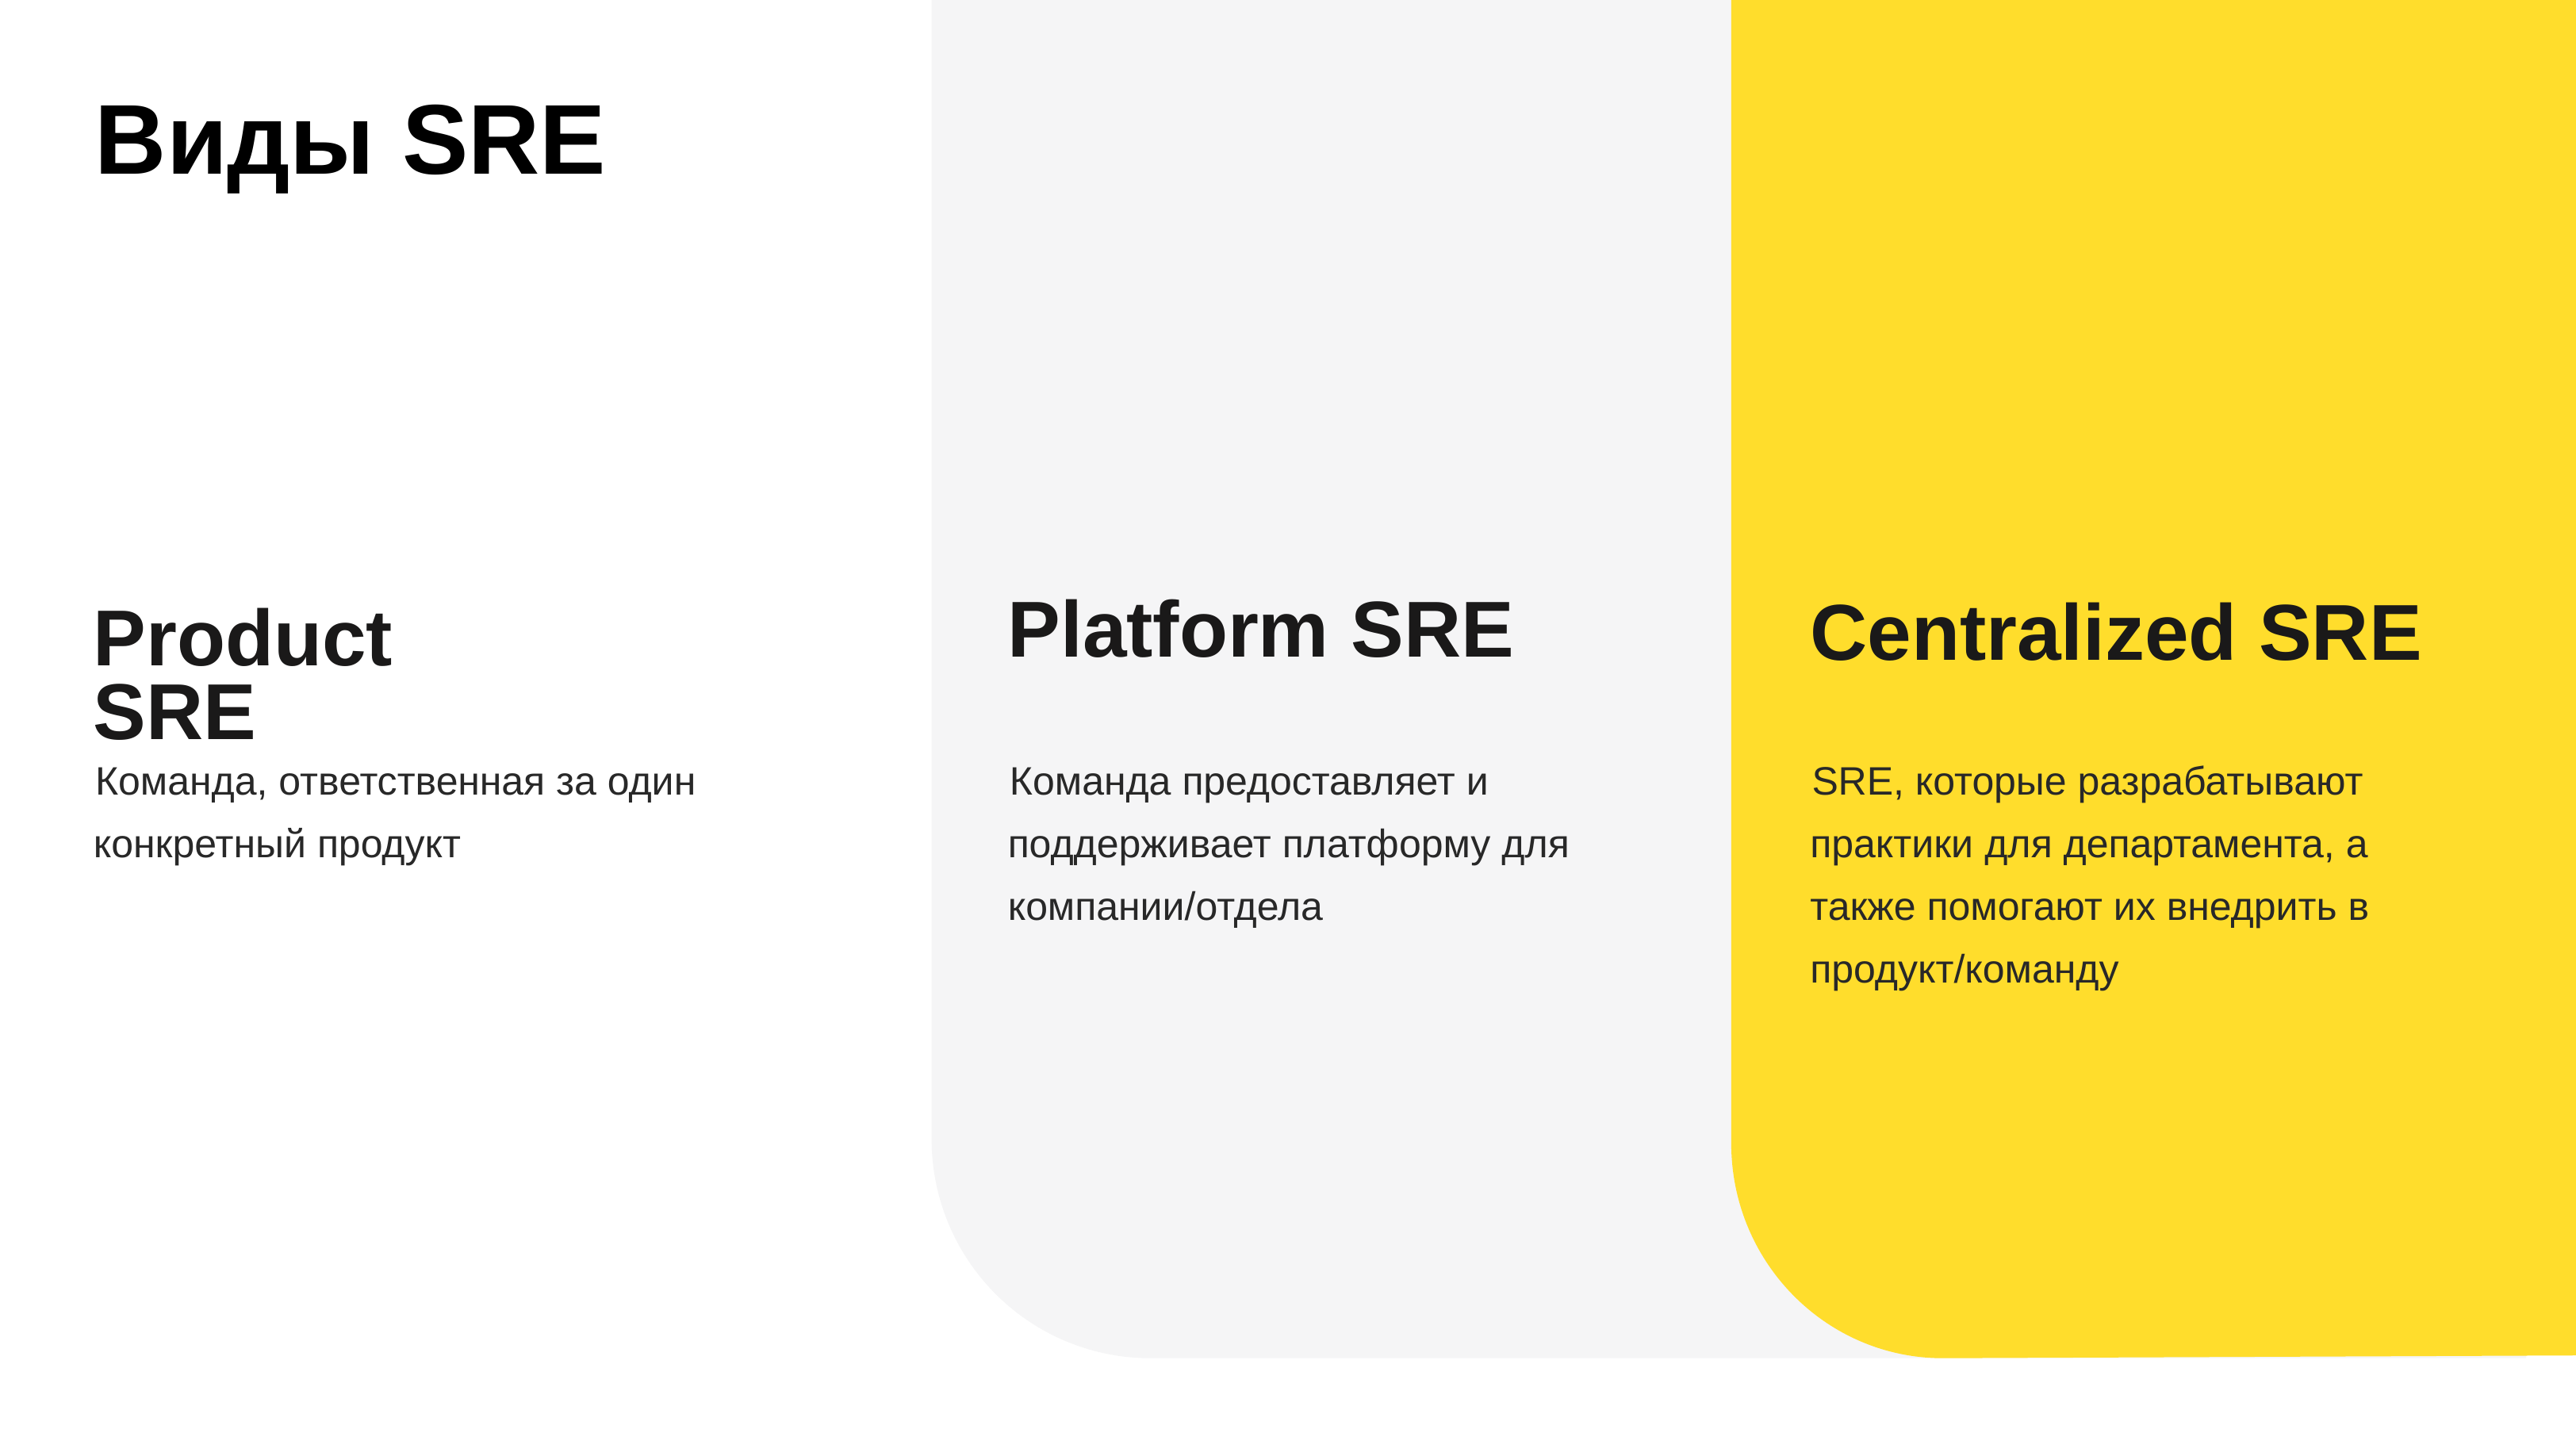

Виды SRE
Platform SRE
Centralized SRE
Product SRE
Команда, ответственная за один конкретный продукт

Команда предоставляет и поддерживает платформу для компании/отдела

SRE, которые разрабатывают практики для департамента, а также помогают их внедрить в продукт/команду

18